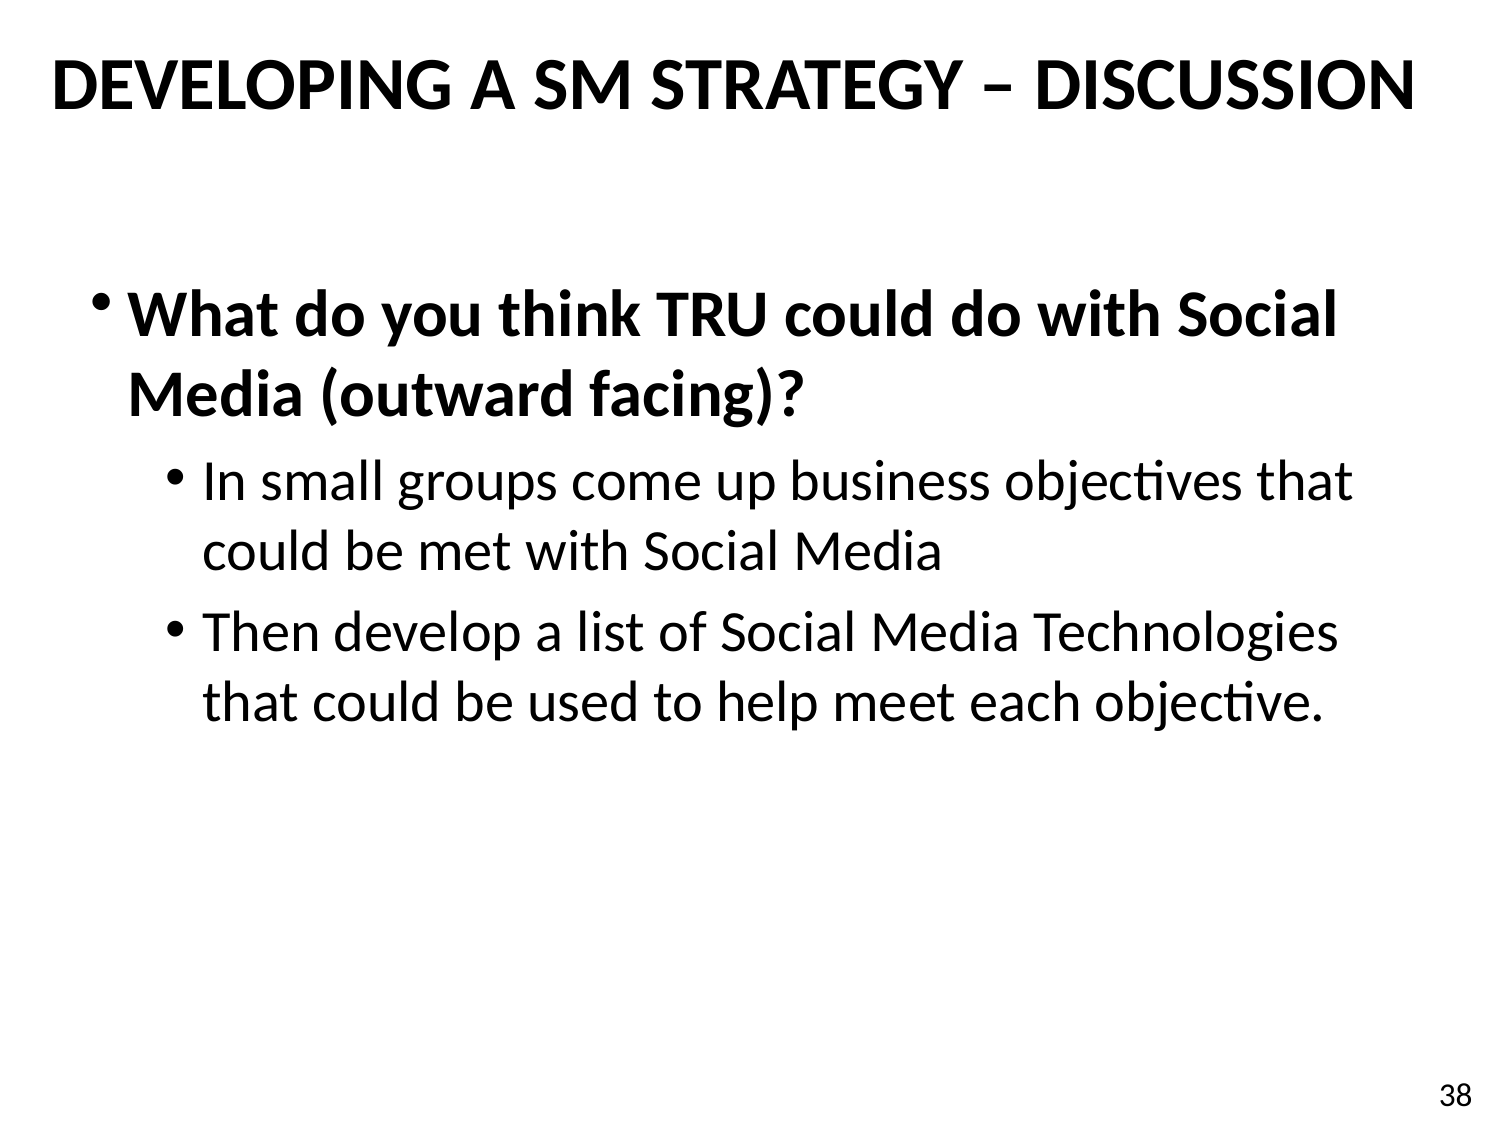

# Developing a SM Strategy – Discussion
What do you think TRU could do with Social Media (outward facing)?
In small groups come up business objectives that could be met with Social Media
Then develop a list of Social Media Technologies that could be used to help meet each objective.
38